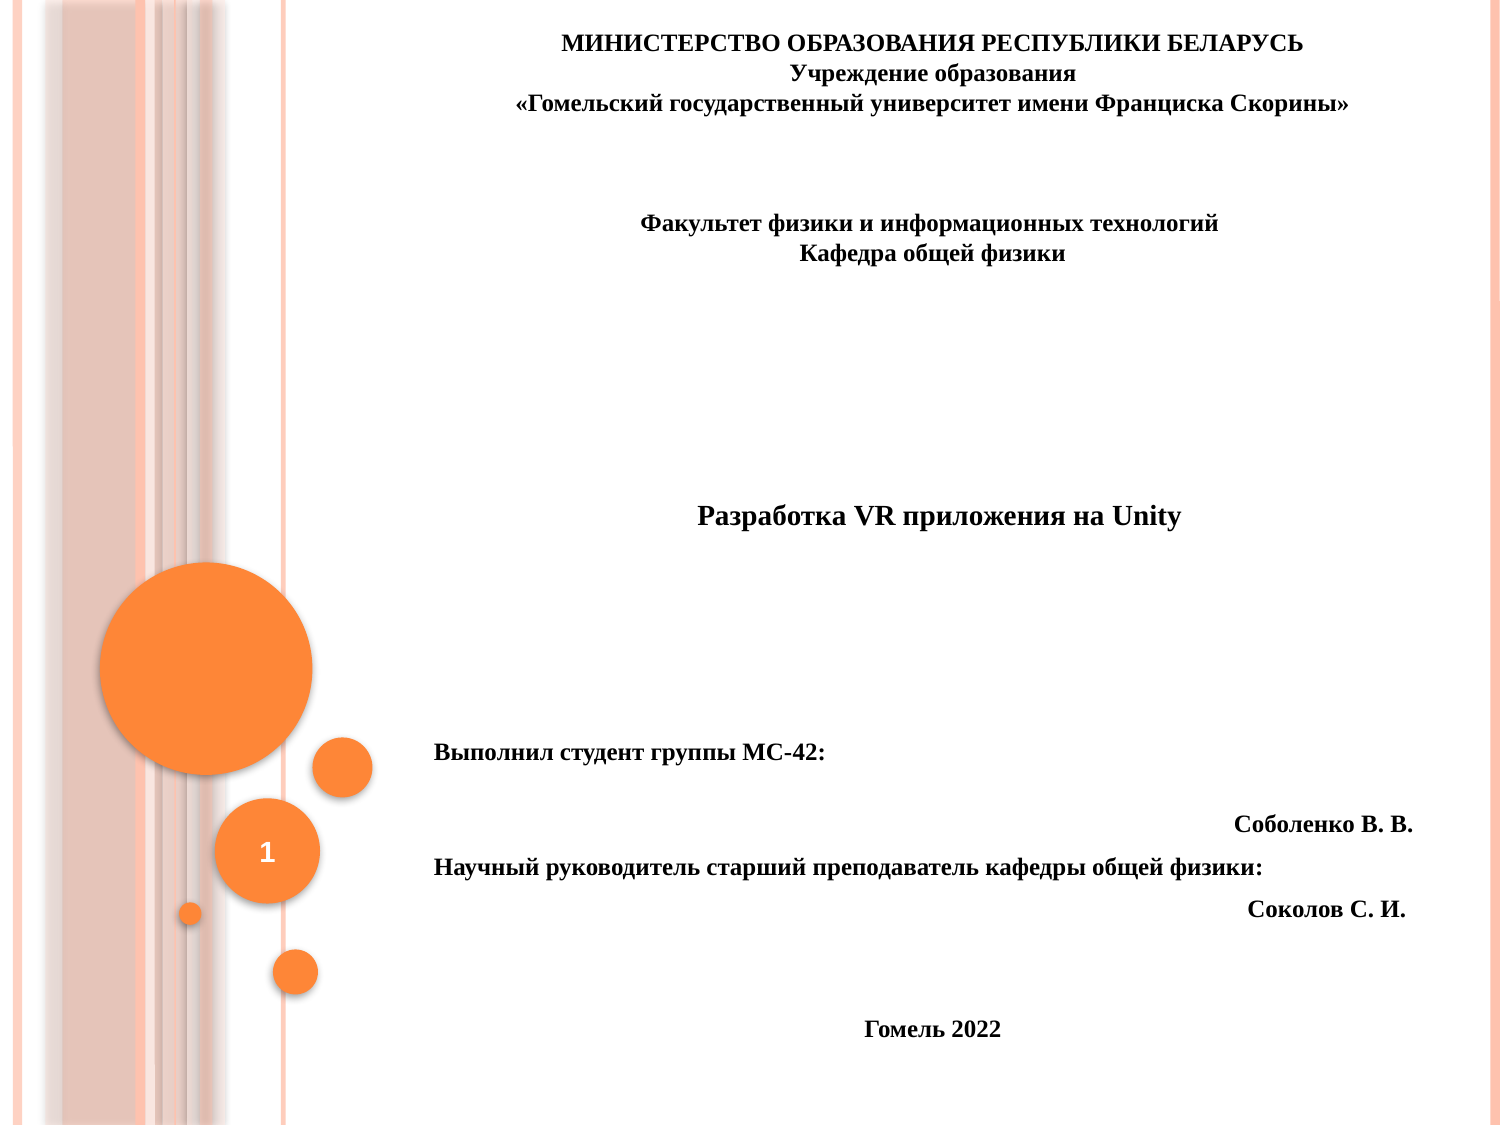

МИНИСТЕРСТВО ОБРАЗОВАНИЯ РЕСПУБЛИКИ БЕЛАРУСЬ
Учреждение образования
«Гомельский государственный университет имени Франциска Скорины»
 
 
 
Факультет физики и информационных технологий 
Кафедра общей физики

 
  Разработка VR приложения на Unity

  
 
Выполнил студент группы МС-42:
                                                                                      
                                                                                                                             Соболенко В. В.
Научный руководитель старший преподаватель кафедры общей физики:
                                                                                                                              Соколов С. И.
Гомель 2022
1